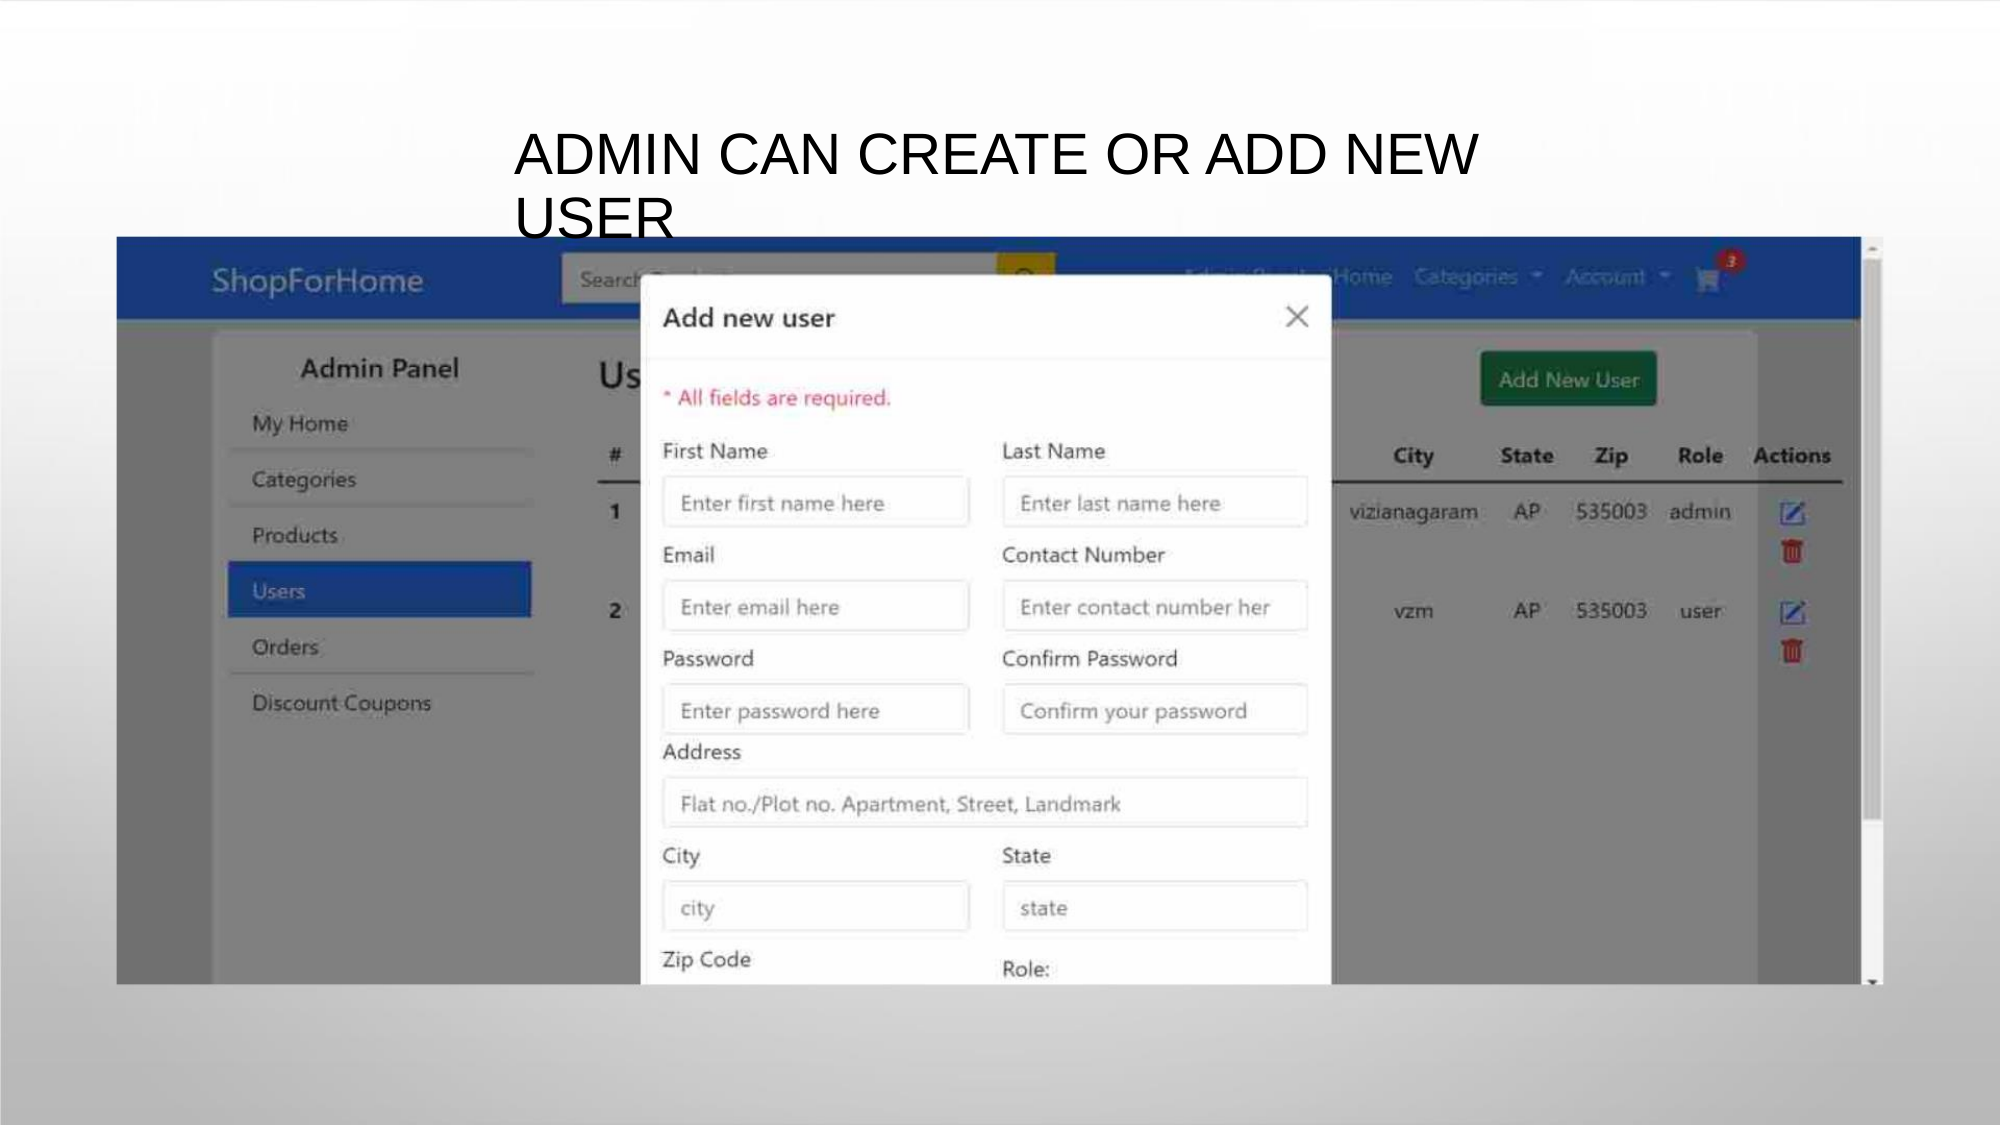

ADMIN CAN CREATE OR ADD NEW USER